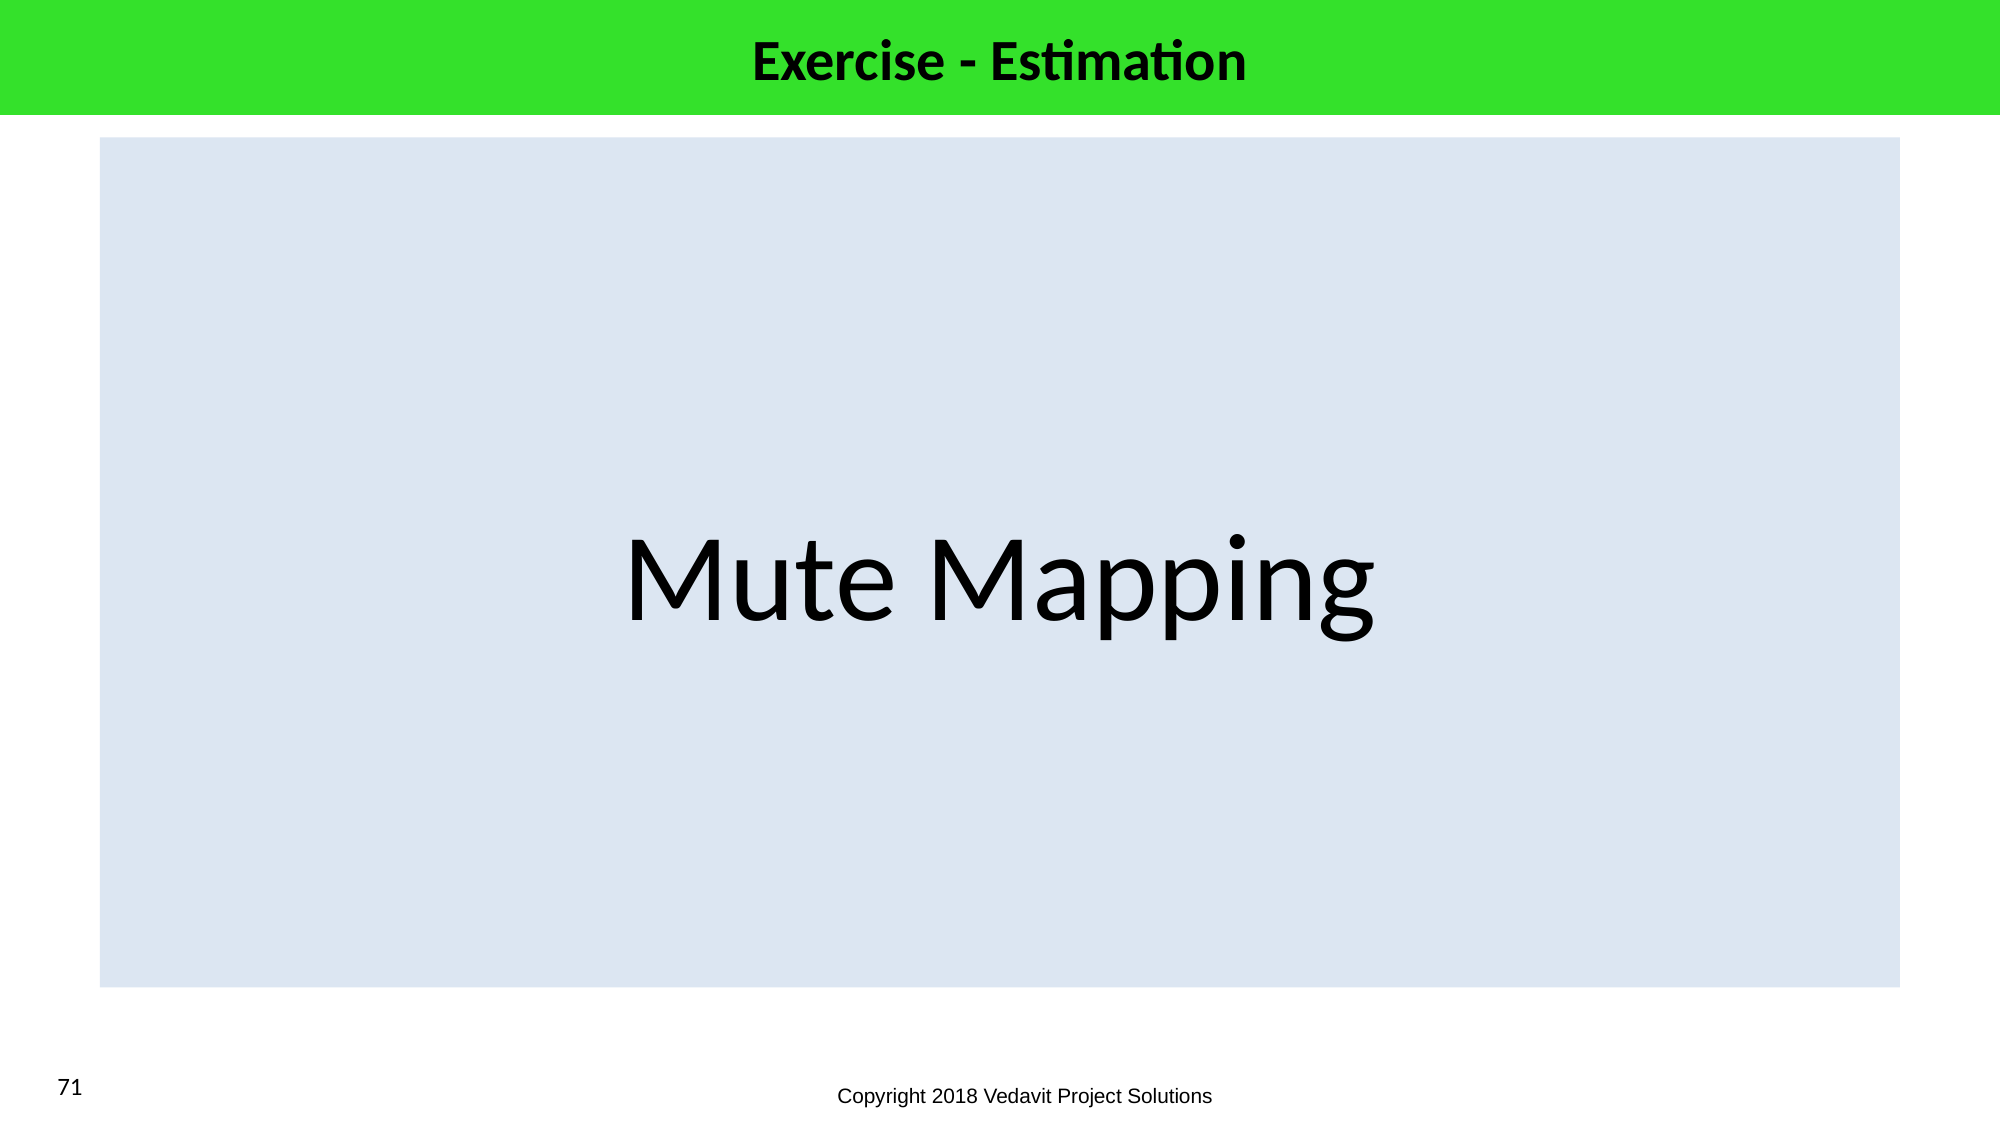

# Exercise - Estimation

Mute Mapping
71